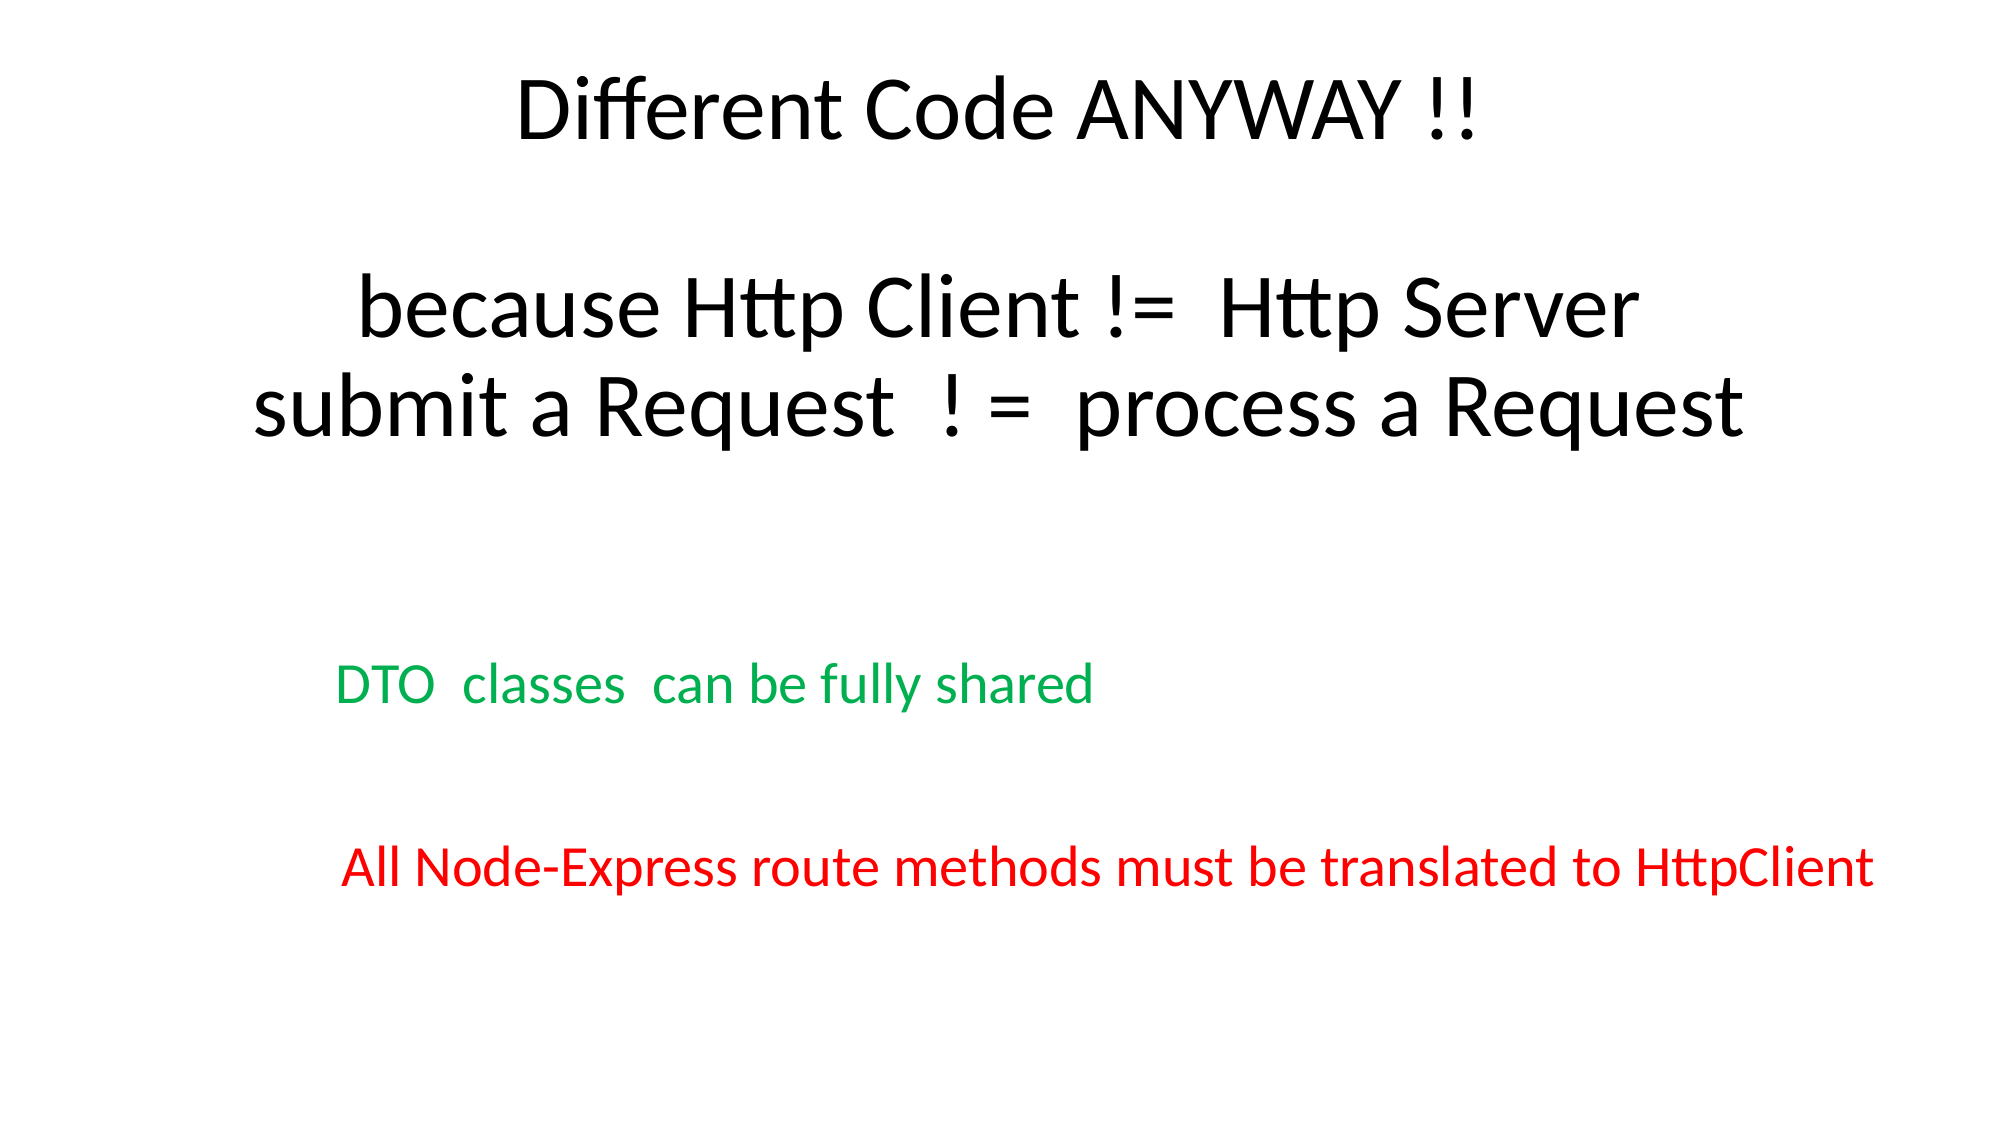

# Different Code ANYWAY !! because Http Client !=  Http Server submit a Request  ! =  process a Request
DTO  classes  can be fully shared
All Node-Express route methods must be translated to HttpClient